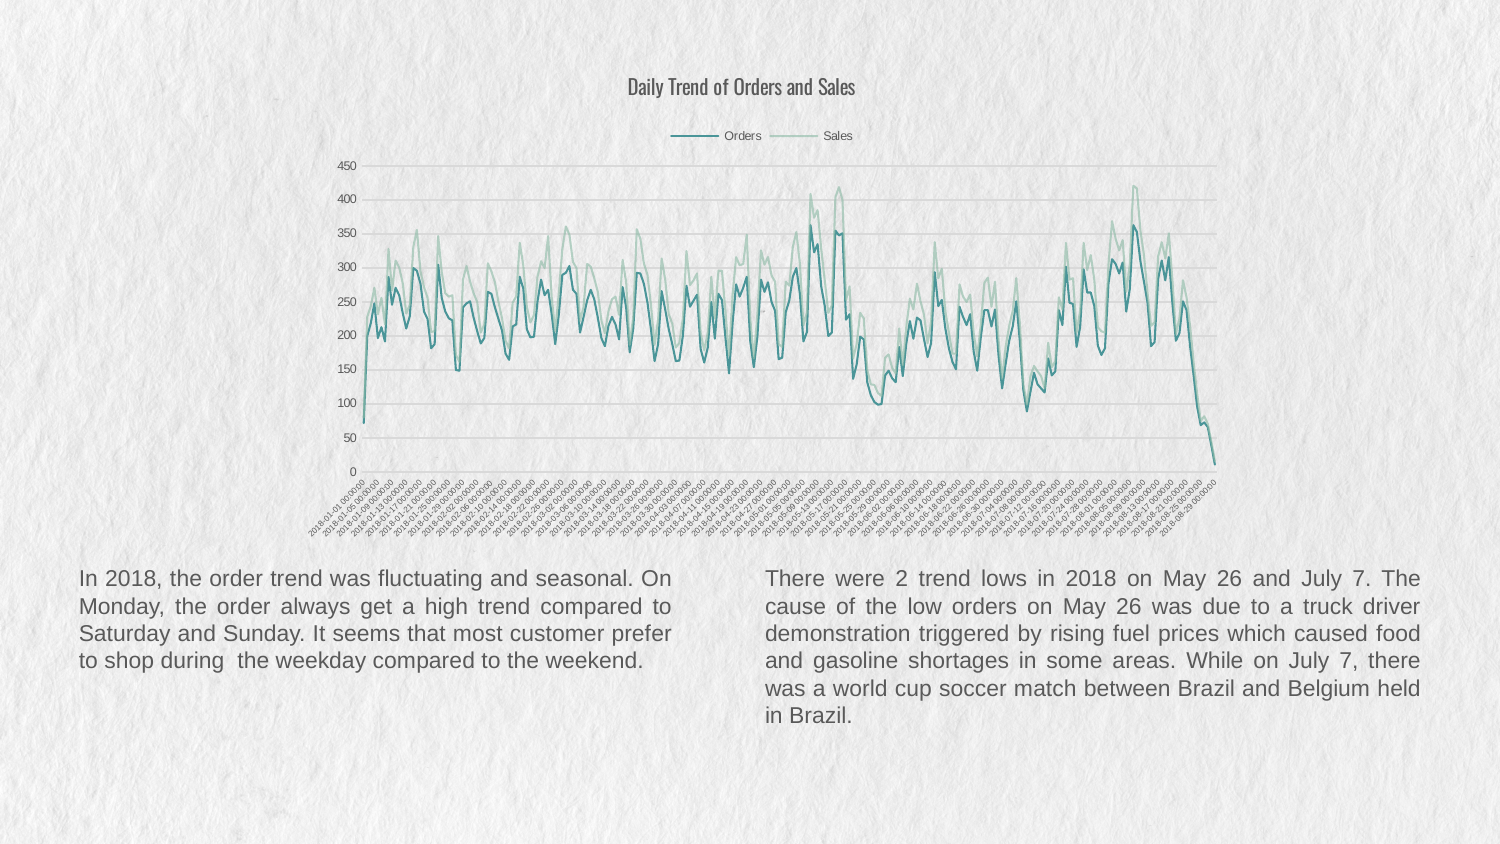

### Chart: Daily Trend of Orders and Sales

| Category | Orders | Sales |
|---|---|---|
| 43101 | 72.0 | 80.0 |
| 43102 | 200.0 | 228.0 |
| 43103 | 219.0 | 244.0 |
| 43104 | 248.0 | 271.0 |
| 43105 | 197.0 | 232.0 |
| 43106 | 213.0 | 256.0 |
| 43107 | 192.0 | 217.0 |
| 43108 | 287.0 | 328.0 |
| 43109 | 246.0 | 267.0 |
| 43110 | 271.0 | 311.0 |
| 43111 | 260.0 | 301.0 |
| 43112 | 234.0 | 278.0 |
| 43113 | 211.0 | 233.0 |
| 43114 | 229.0 | 246.0 |
| 43115 | 300.0 | 331.0 |
| 43116 | 296.0 | 356.0 |
| 43117 | 277.0 | 295.0 |
| 43118 | 236.0 | 272.0 |
| 43119 | 225.0 | 256.0 |
| 43120 | 182.0 | 206.0 |
| 43121 | 188.0 | 207.0 |
| 43122 | 305.0 | 347.0 |
| 43123 | 256.0 | 294.0 |
| 43124 | 236.0 | 263.0 |
| 43125 | 226.0 | 258.0 |
| 43126 | 223.0 | 260.0 |
| 43127 | 150.0 | 172.0 |
| 43128 | 149.0 | 162.0 |
| 43129 | 242.0 | 283.0 |
| 43130 | 248.0 | 303.0 |
| 43131 | 251.0 | 280.0 |
| 43132 | 227.0 | 263.0 |
| 43133 | 207.0 | 250.0 |
| 43134 | 189.0 | 205.0 |
| 43135 | 197.0 | 217.0 |
| 43136 | 265.0 | 307.0 |
| 43137 | 262.0 | 295.0 |
| 43138 | 242.0 | 279.0 |
| 43139 | 225.0 | 250.0 |
| 43140 | 208.0 | 226.0 |
| 43141 | 174.0 | 193.0 |
| 43142 | 165.0 | 182.0 |
| 43143 | 214.0 | 249.0 |
| 43144 | 217.0 | 258.0 |
| 43145 | 287.0 | 337.0 |
| 43146 | 270.0 | 304.0 |
| 43147 | 210.0 | 243.0 |
| 43148 | 198.0 | 220.0 |
| 43149 | 199.0 | 231.0 |
| 43150 | 251.0 | 287.0 |
| 43151 | 283.0 | 310.0 |
| 43152 | 260.0 | 300.0 |
| 43153 | 268.0 | 347.0 |
| 43154 | 232.0 | 257.0 |
| 43155 | 188.0 | 207.0 |
| 43156 | 231.0 | 263.0 |
| 43157 | 290.0 | 328.0 |
| 43158 | 293.0 | 361.0 |
| 43159 | 303.0 | 349.0 |
| 43160 | 268.0 | 309.0 |
| 43161 | 262.0 | 300.0 |
| 43162 | 205.0 | 222.0 |
| 43163 | 228.0 | 243.0 |
| 43164 | 252.0 | 306.0 |
| 43165 | 268.0 | 302.0 |
| 43166 | 254.0 | 285.0 |
| 43167 | 227.0 | 265.0 |
| 43168 | 197.0 | 223.0 |
| 43169 | 185.0 | 204.0 |
| 43170 | 215.0 | 236.0 |
| 43171 | 228.0 | 254.0 |
| 43172 | 217.0 | 258.0 |
| 43173 | 195.0 | 231.0 |
| 43174 | 272.0 | 312.0 |
| 43175 | 242.0 | 279.0 |
| 43176 | 176.0 | 187.0 |
| 43177 | 211.0 | 228.0 |
| 43178 | 293.0 | 357.0 |
| 43179 | 292.0 | 343.0 |
| 43180 | 277.0 | 307.0 |
| 43181 | 249.0 | 290.0 |
| 43182 | 209.0 | 245.0 |
| 43183 | 163.0 | 187.0 |
| 43184 | 188.0 | 224.0 |
| 43185 | 266.0 | 314.0 |
| 43186 | 239.0 | 283.0 |
| 43187 | 210.0 | 232.0 |
| 43188 | 188.0 | 218.0 |
| 43189 | 163.0 | 183.0 |
| 43190 | 164.0 | 190.0 |
| 43191 | 201.0 | 226.0 |
| 43192 | 274.0 | 325.0 |
| 43193 | 243.0 | 275.0 |
| 43194 | 252.0 | 282.0 |
| 43195 | 261.0 | 292.0 |
| 43196 | 181.0 | 205.0 |
| 43197 | 161.0 | 179.0 |
| 43198 | 183.0 | 205.0 |
| 43199 | 250.0 | 287.0 |
| 43200 | 196.0 | 226.0 |
| 43201 | 262.0 | 296.0 |
| 43202 | 253.0 | 296.0 |
| 43203 | 197.0 | 235.0 |
| 43204 | 145.0 | 171.0 |
| 43205 | 219.0 | 260.0 |
| 43206 | 276.0 | 316.0 |
| 43207 | 258.0 | 304.0 |
| 43208 | 271.0 | 306.0 |
| 43209 | 287.0 | 349.0 |
| 43210 | 192.0 | 225.0 |
| 43211 | 154.0 | 167.0 |
| 43212 | 199.0 | 232.0 |
| 43213 | 283.0 | 326.0 |
| 43214 | 265.0 | 305.0 |
| 43215 | 279.0 | 316.0 |
| 43216 | 250.0 | 289.0 |
| 43217 | 237.0 | 280.0 |
| 43218 | 166.0 | 188.0 |
| 43219 | 168.0 | 184.0 |
| 43220 | 235.0 | 280.0 |
| 43221 | 252.0 | 274.0 |
| 43222 | 287.0 | 331.0 |
| 43223 | 300.0 | 353.0 |
| 43224 | 262.0 | 306.0 |
| 43225 | 192.0 | 216.0 |
| 43226 | 206.0 | 235.0 |
| 43227 | 363.0 | 409.0 |
| 43228 | 323.0 | 374.0 |
| 43229 | 335.0 | 385.0 |
| 43230 | 273.0 | 328.0 |
| 43231 | 244.0 | 282.0 |
| 43232 | 200.0 | 234.0 |
| 43233 | 205.0 | 245.0 |
| 43234 | 355.0 | 404.0 |
| 43235 | 348.0 | 419.0 |
| 43236 | 351.0 | 400.0 |
| 43237 | 224.0 | 253.0 |
| 43238 | 232.0 | 273.0 |
| 43239 | 137.0 | 167.0 |
| 43240 | 158.0 | 188.0 |
| 43241 | 199.0 | 234.0 |
| 43242 | 195.0 | 226.0 |
| 43243 | 132.0 | 150.0 |
| 43244 | 113.0 | 129.0 |
| 43245 | 103.0 | 128.0 |
| 43246 | 99.0 | 116.0 |
| 43247 | 100.0 | 112.0 |
| 43248 | 142.0 | 168.0 |
| 43249 | 149.0 | 173.0 |
| 43250 | 138.0 | 153.0 |
| 43251 | 132.0 | 145.0 |
| 43252 | 184.0 | 211.0 |
| 43253 | 141.0 | 157.0 |
| 43254 | 189.0 | 214.0 |
| 43255 | 222.0 | 255.0 |
| 43256 | 196.0 | 239.0 |
| 43257 | 227.0 | 277.0 |
| 43258 | 223.0 | 251.0 |
| 43259 | 195.0 | 231.0 |
| 43260 | 169.0 | 189.0 |
| 43261 | 190.0 | 221.0 |
| 43262 | 294.0 | 338.0 |
| 43263 | 244.0 | 285.0 |
| 43264 | 253.0 | 299.0 |
| 43265 | 211.0 | 236.0 |
| 43266 | 182.0 | 205.0 |
| 43267 | 162.0 | 174.0 |
| 43268 | 151.0 | 174.0 |
| 43269 | 243.0 | 276.0 |
| 43270 | 228.0 | 258.0 |
| 43271 | 216.0 | 250.0 |
| 43272 | 232.0 | 261.0 |
| 43273 | 177.0 | 204.0 |
| 43274 | 149.0 | 170.0 |
| 43275 | 198.0 | 217.0 |
| 43276 | 238.0 | 278.0 |
| 43277 | 238.0 | 286.0 |
| 43278 | 214.0 | 243.0 |
| 43279 | 239.0 | 280.0 |
| 43280 | 171.0 | 194.0 |
| 43281 | 123.0 | 137.0 |
| 43282 | 159.0 | 184.0 |
| 43283 | 193.0 | 215.0 |
| 43284 | 214.0 | 237.0 |
| 43285 | 251.0 | 285.0 |
| 43286 | 193.0 | 219.0 |
| 43287 | 120.0 | 129.0 |
| 43288 | 89.0 | 99.0 |
| 43289 | 118.0 | 141.0 |
| 43290 | 146.0 | 156.0 |
| 43291 | 129.0 | 148.0 |
| 43292 | 123.0 | 141.0 |
| 43293 | 117.0 | 123.0 |
| 43294 | 167.0 | 190.0 |
| 43295 | 142.0 | 154.0 |
| 43296 | 148.0 | 163.0 |
| 43297 | 238.0 | 257.0 |
| 43298 | 216.0 | 239.0 |
| 43299 | 302.0 | 337.0 |
| 43300 | 249.0 | 283.0 |
| 43301 | 247.0 | 285.0 |
| 43302 | 184.0 | 205.0 |
| 43303 | 213.0 | 237.0 |
| 43304 | 298.0 | 337.0 |
| 43305 | 264.0 | 297.0 |
| 43306 | 264.0 | 319.0 |
| 43307 | 244.0 | 283.0 |
| 43308 | 186.0 | 213.0 |
| 43309 | 172.0 | 207.0 |
| 43310 | 182.0 | 205.0 |
| 43311 | 278.0 | 306.0 |
| 43312 | 313.0 | 369.0 |
| 43313 | 306.0 | 343.0 |
| 43314 | 292.0 | 326.0 |
| 43315 | 308.0 | 341.0 |
| 43316 | 236.0 | 265.0 |
| 43317 | 269.0 | 305.0 |
| 43318 | 363.0 | 421.0 |
| 43319 | 353.0 | 417.0 |
| 43320 | 310.0 | 355.0 |
| 43321 | 280.0 | 319.0 |
| 43322 | 249.0 | 264.0 |
| 43323 | 185.0 | 215.0 |
| 43324 | 191.0 | 220.0 |
| 43325 | 284.0 | 317.0 |
| 43326 | 311.0 | 338.0 |
| 43327 | 282.0 | 314.0 |
| 43328 | 316.0 | 351.0 |
| 43329 | 249.0 | 283.0 |
| 43330 | 193.0 | 203.0 |
| 43331 | 204.0 | 226.0 |
| 43332 | 251.0 | 282.0 |
| 43333 | 238.0 | 257.0 |
| 43334 | 185.0 | 215.0 |
| 43335 | 142.0 | 161.0 |
| 43336 | 96.0 | 115.0 |
| 43337 | 69.0 | 75.0 |
| 43338 | 73.0 | 82.0 |
| 43339 | 66.0 | 71.0 |
| 43340 | 39.0 | 45.0 |
| 43341 | 11.0 | 16.0 |
In 2018, the order trend was fluctuating and seasonal. On Monday, the order always get a high trend compared to Saturday and Sunday. It seems that most customer prefer to shop during  the weekday compared to the weekend.
There were 2 trend lows in 2018 on May 26 and July 7. The cause of the low orders on May 26 was due to a truck driver demonstration triggered by rising fuel prices which caused food and gasoline shortages in some areas. While on July 7, there was a world cup soccer match between Brazil and Belgium held in Brazil.